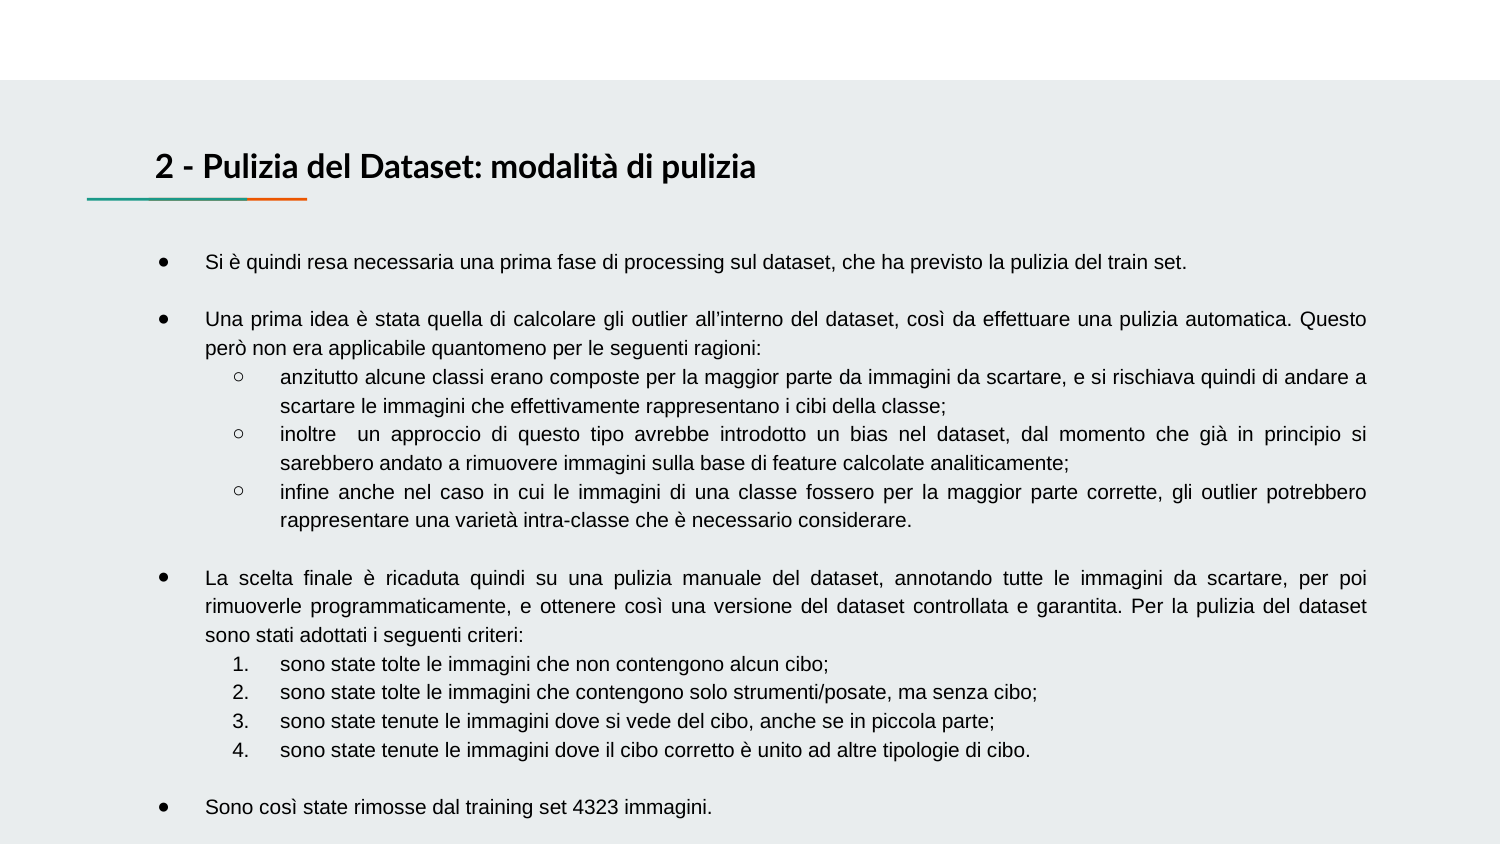

2 - Pulizia del Dataset: modalità di pulizia
Si è quindi resa necessaria una prima fase di processing sul dataset, che ha previsto la pulizia del train set.

Una prima idea è stata quella di calcolare gli outlier all’interno del dataset, così da effettuare una pulizia automatica. Questo però non era applicabile quantomeno per le seguenti ragioni:
anzitutto alcune classi erano composte per la maggior parte da immagini da scartare, e si rischiava quindi di andare a scartare le immagini che effettivamente rappresentano i cibi della classe;
inoltre  un approccio di questo tipo avrebbe introdotto un bias nel dataset, dal momento che già in principio si sarebbero andato a rimuovere immagini sulla base di feature calcolate analiticamente;
infine anche nel caso in cui le immagini di una classe fossero per la maggior parte corrette, gli outlier potrebbero rappresentare una varietà intra-classe che è necessario considerare.

La scelta finale è ricaduta quindi su una pulizia manuale del dataset, annotando tutte le immagini da scartare, per poi rimuoverle programmaticamente, e ottenere così una versione del dataset controllata e garantita. Per la pulizia del dataset sono stati adottati i seguenti criteri:
sono state tolte le immagini che non contengono alcun cibo;
sono state tolte le immagini che contengono solo strumenti/posate, ma senza cibo;
sono state tenute le immagini dove si vede del cibo, anche se in piccola parte;
sono state tenute le immagini dove il cibo corretto è unito ad altre tipologie di cibo.

Sono così state rimosse dal training set 4323 immagini.